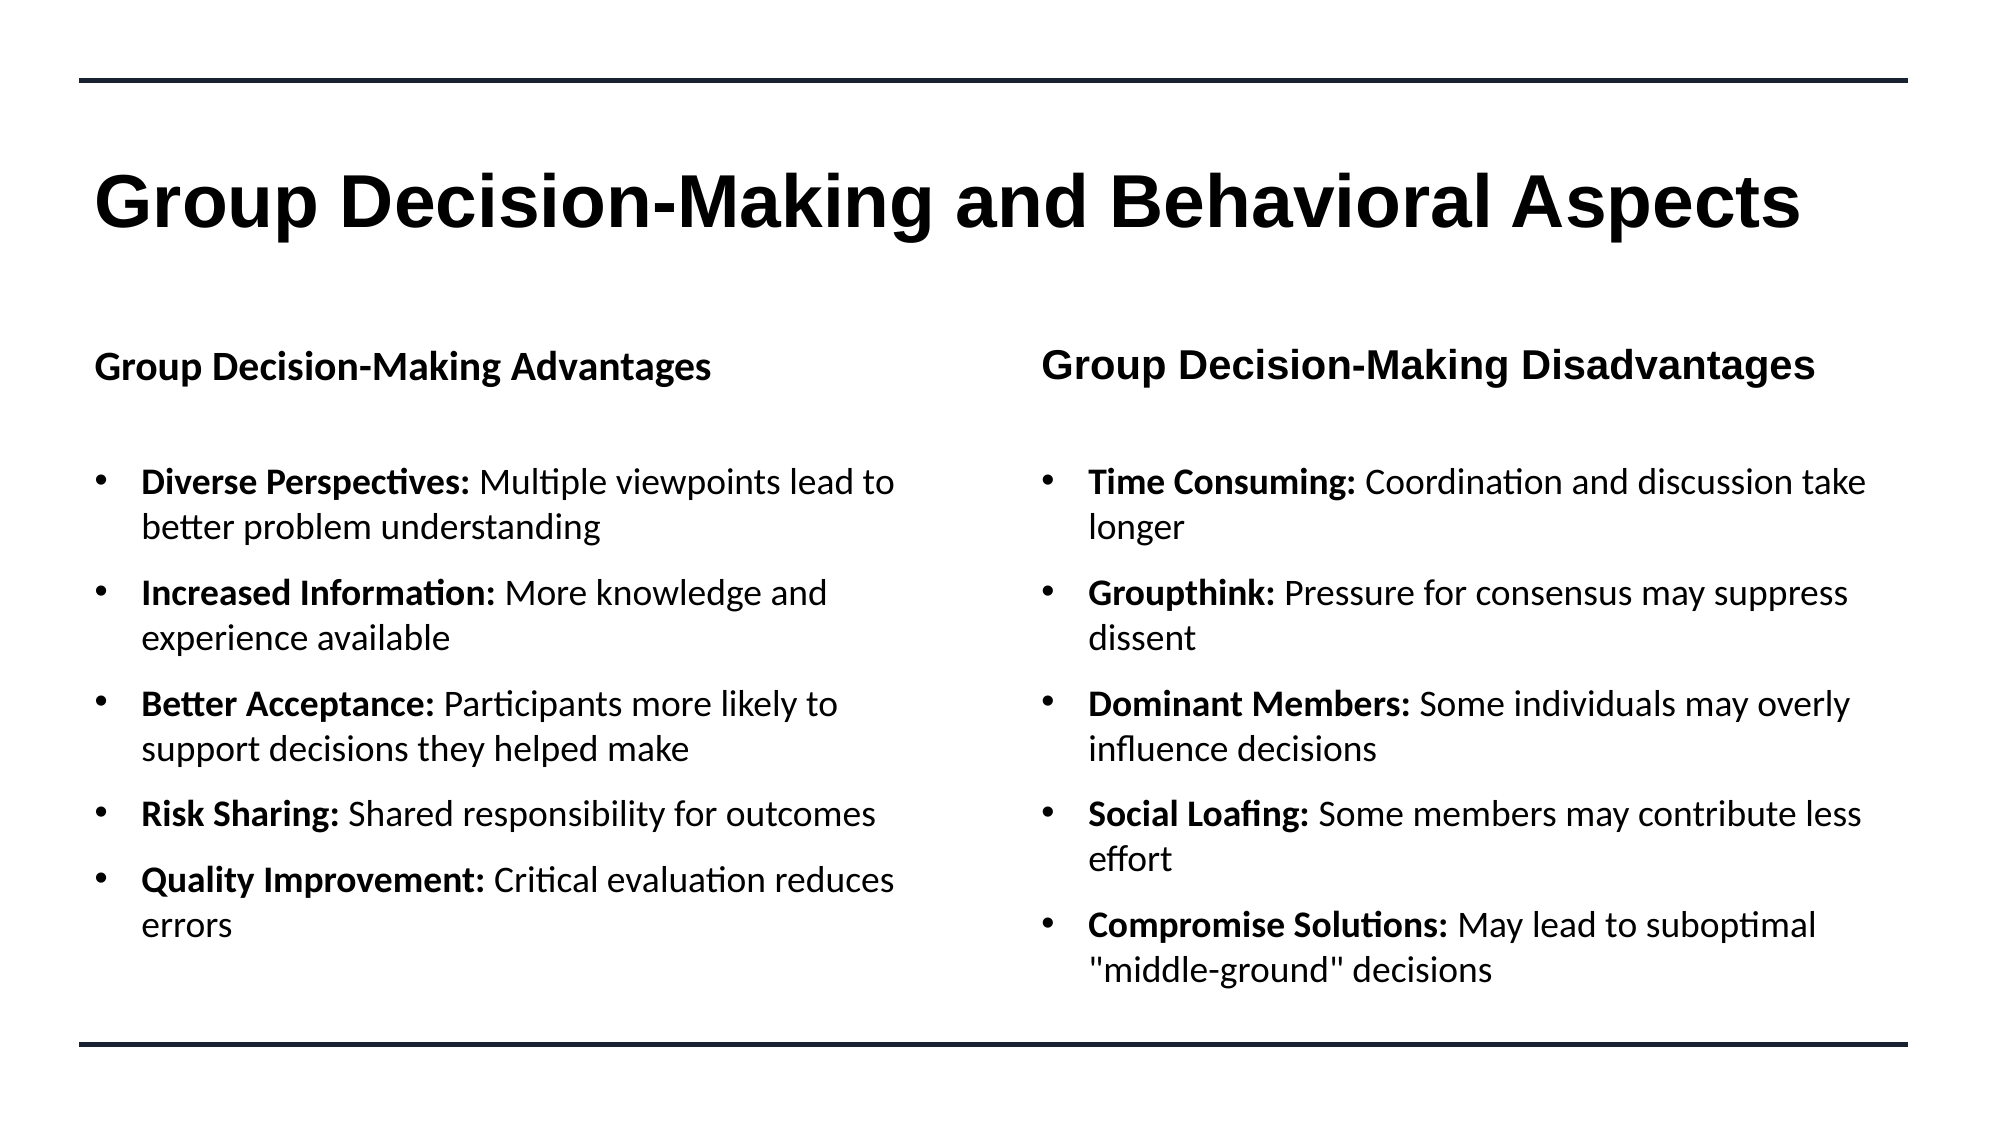

# Group Decision-Making and Behavioral Aspects
Group Decision-Making Disadvantages
Group Decision-Making Advantages
Diverse Perspectives: Multiple viewpoints lead to better problem understanding
Increased Information: More knowledge and experience available
Better Acceptance: Participants more likely to support decisions they helped make
Risk Sharing: Shared responsibility for outcomes
Quality Improvement: Critical evaluation reduces errors
Time Consuming: Coordination and discussion take longer
Groupthink: Pressure for consensus may suppress dissent
Dominant Members: Some individuals may overly influence decisions
Social Loafing: Some members may contribute less effort
Compromise Solutions: May lead to suboptimal "middle-ground" decisions